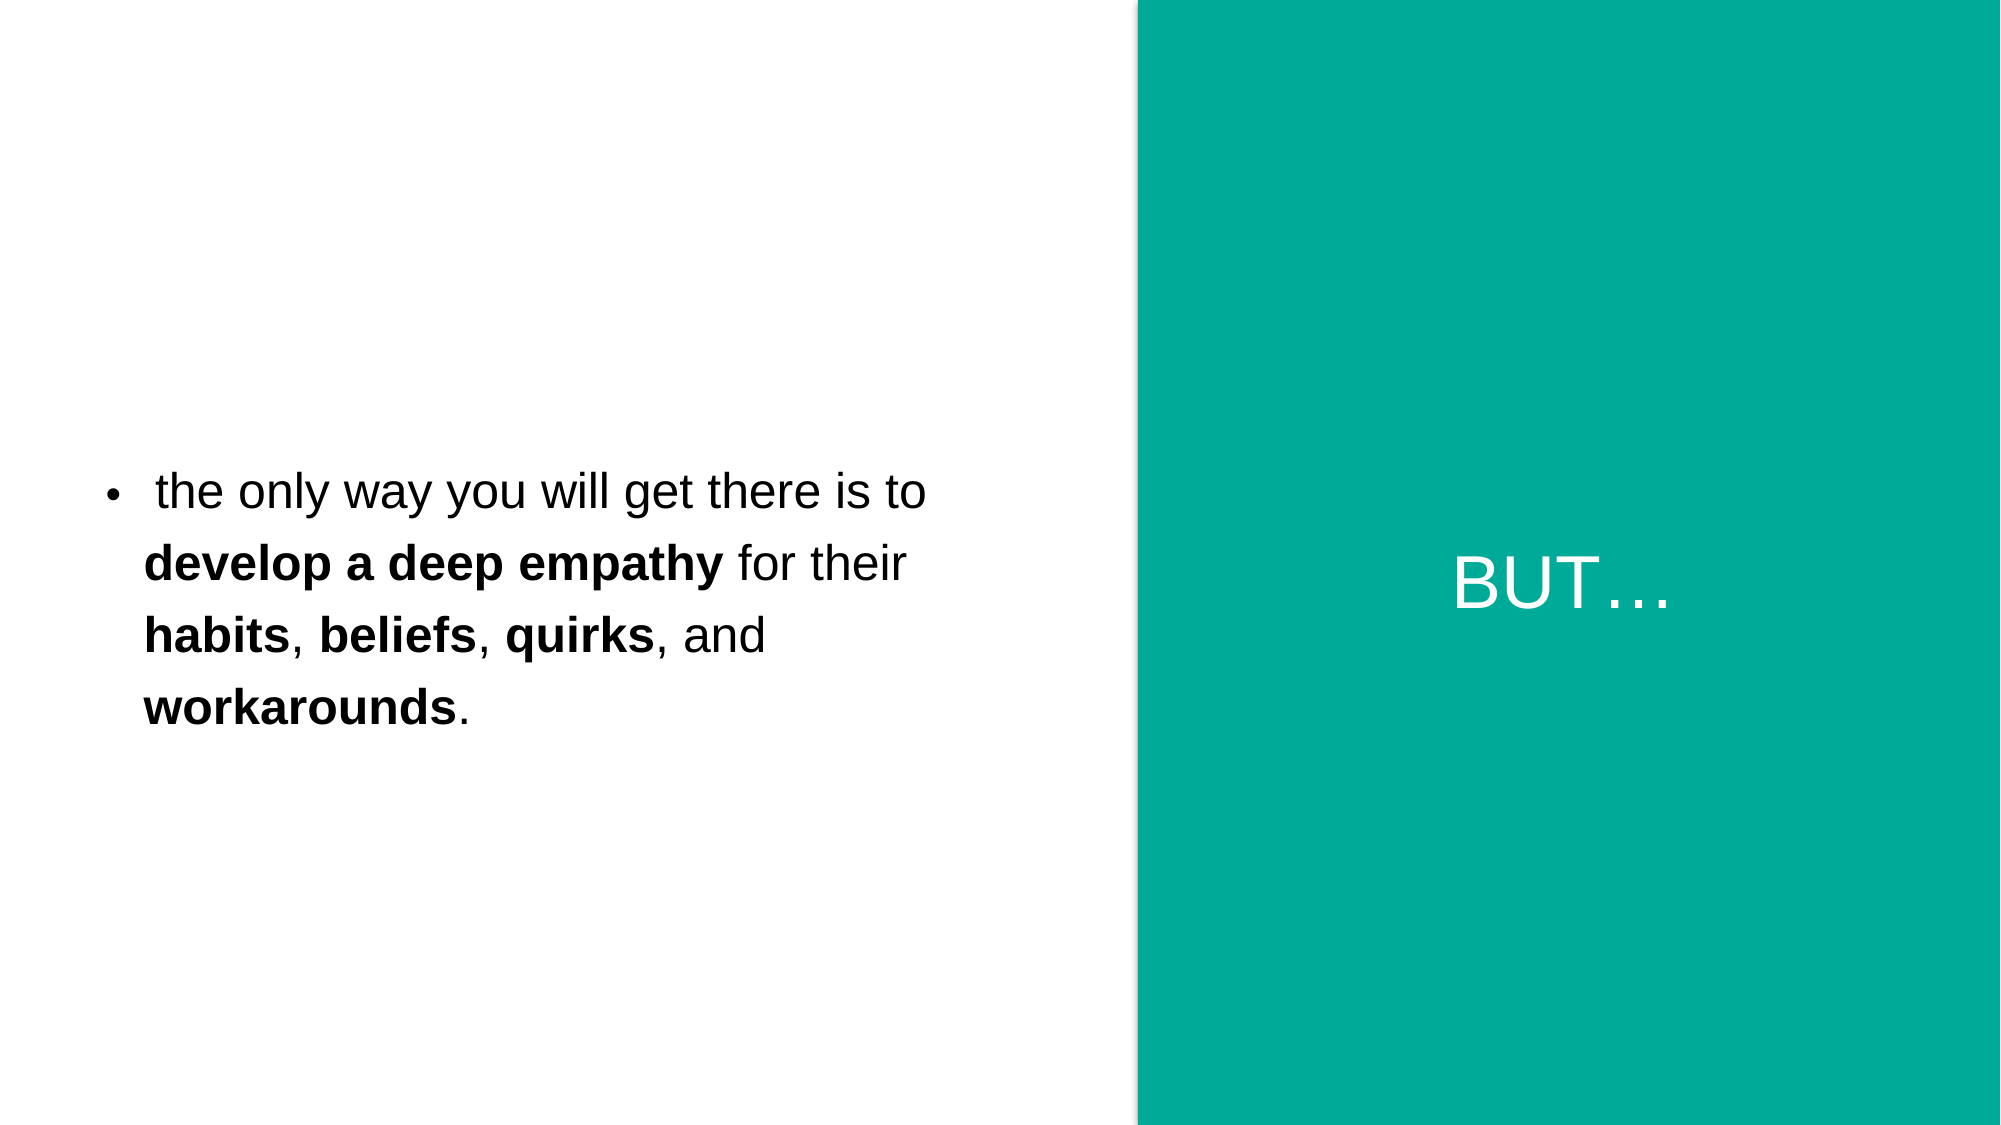

•   the only way you will get there is to develop a deep empathy for their habits, beliefs, quirks, and workarounds.
BUT…